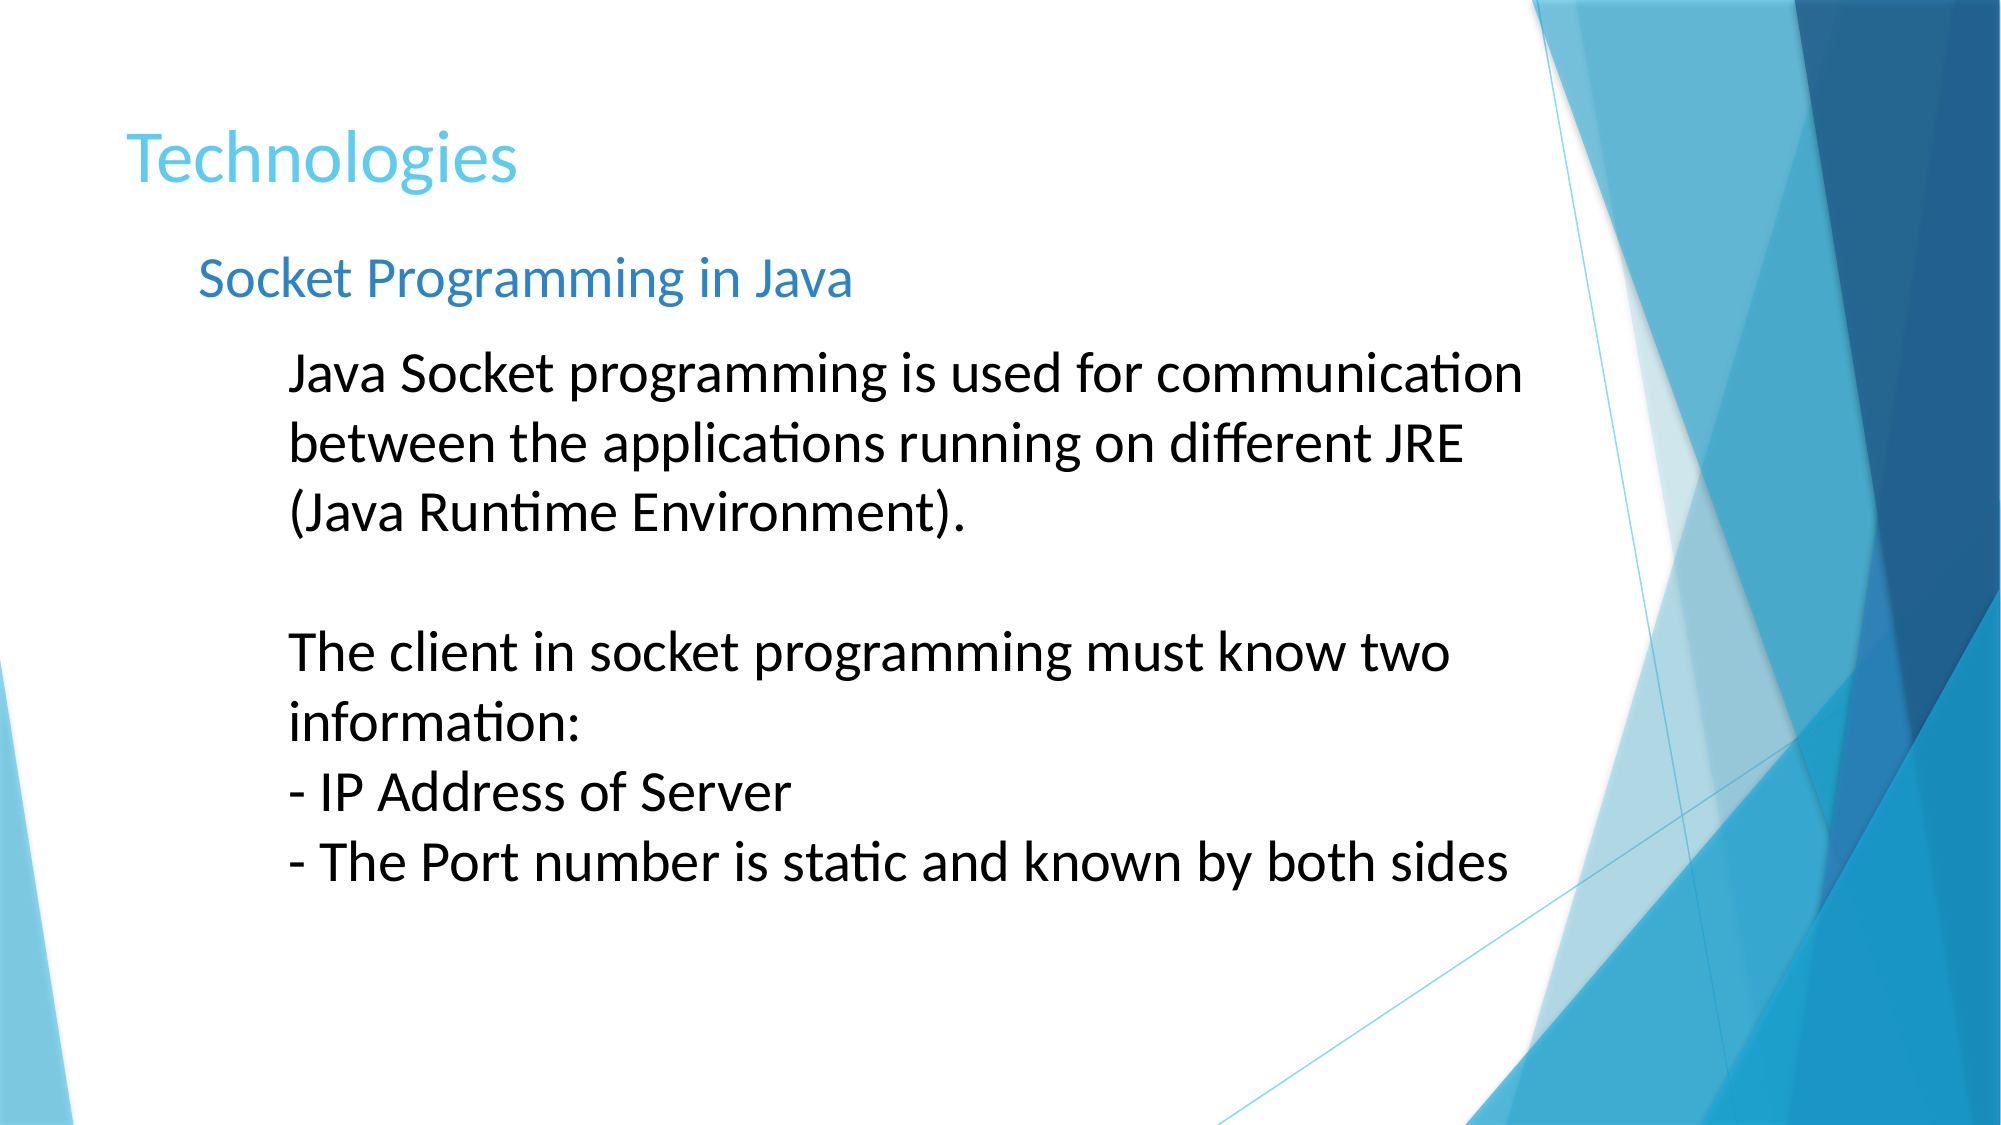

# Technologies
Socket Programming in Java
Java Socket programming is used for communication between the applications running on different JRE (Java Runtime Environment).

The client in socket programming must know two information:
- IP Address of Server
- The Port number is static and known by both sides